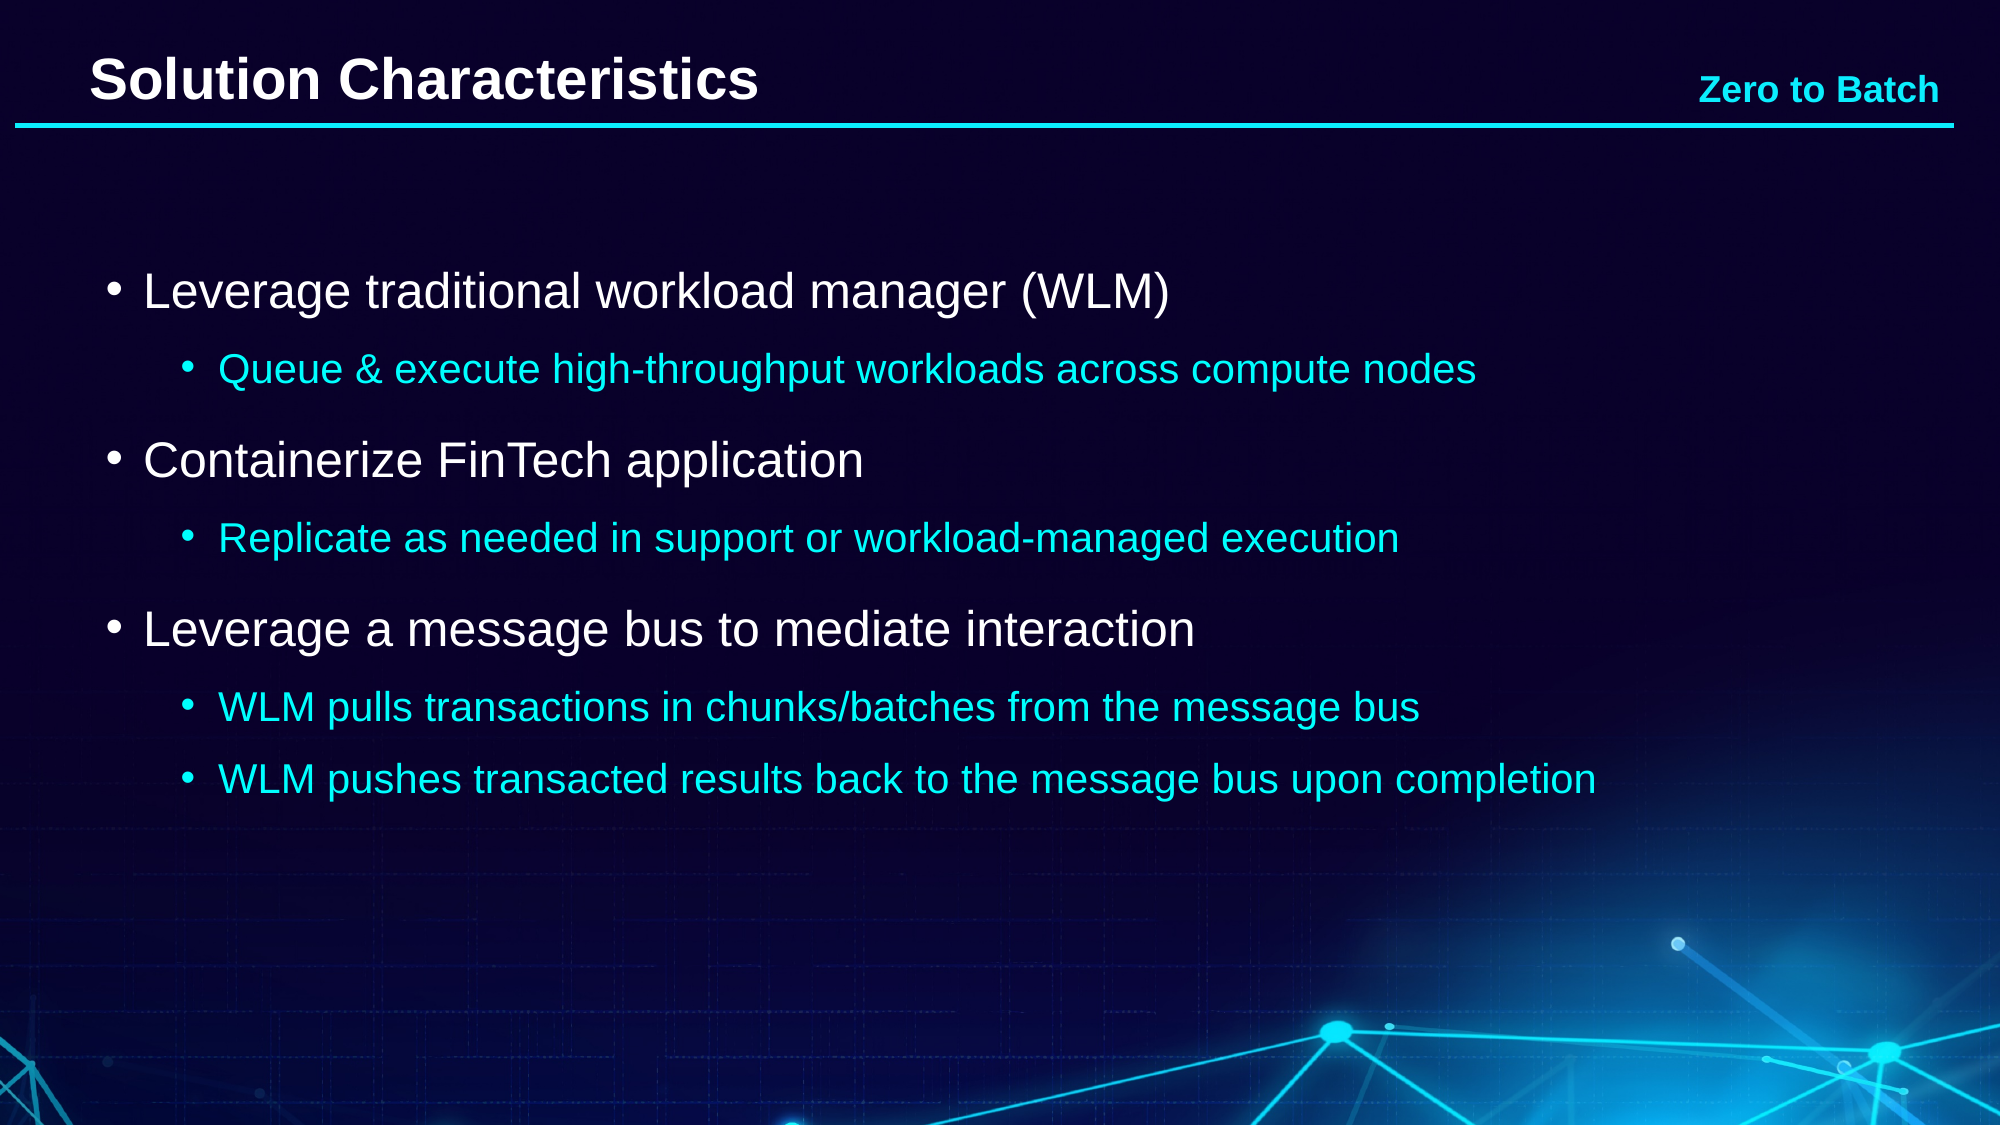

# Solution Characteristics
Leverage traditional workload manager (WLM)
Queue & execute high-throughput workloads across compute nodes
Containerize FinTech application
Replicate as needed in support or workload-managed execution
Leverage a message bus to mediate interaction
WLM pulls transactions in chunks/batches from the message bus
WLM pushes transacted results back to the message bus upon completion